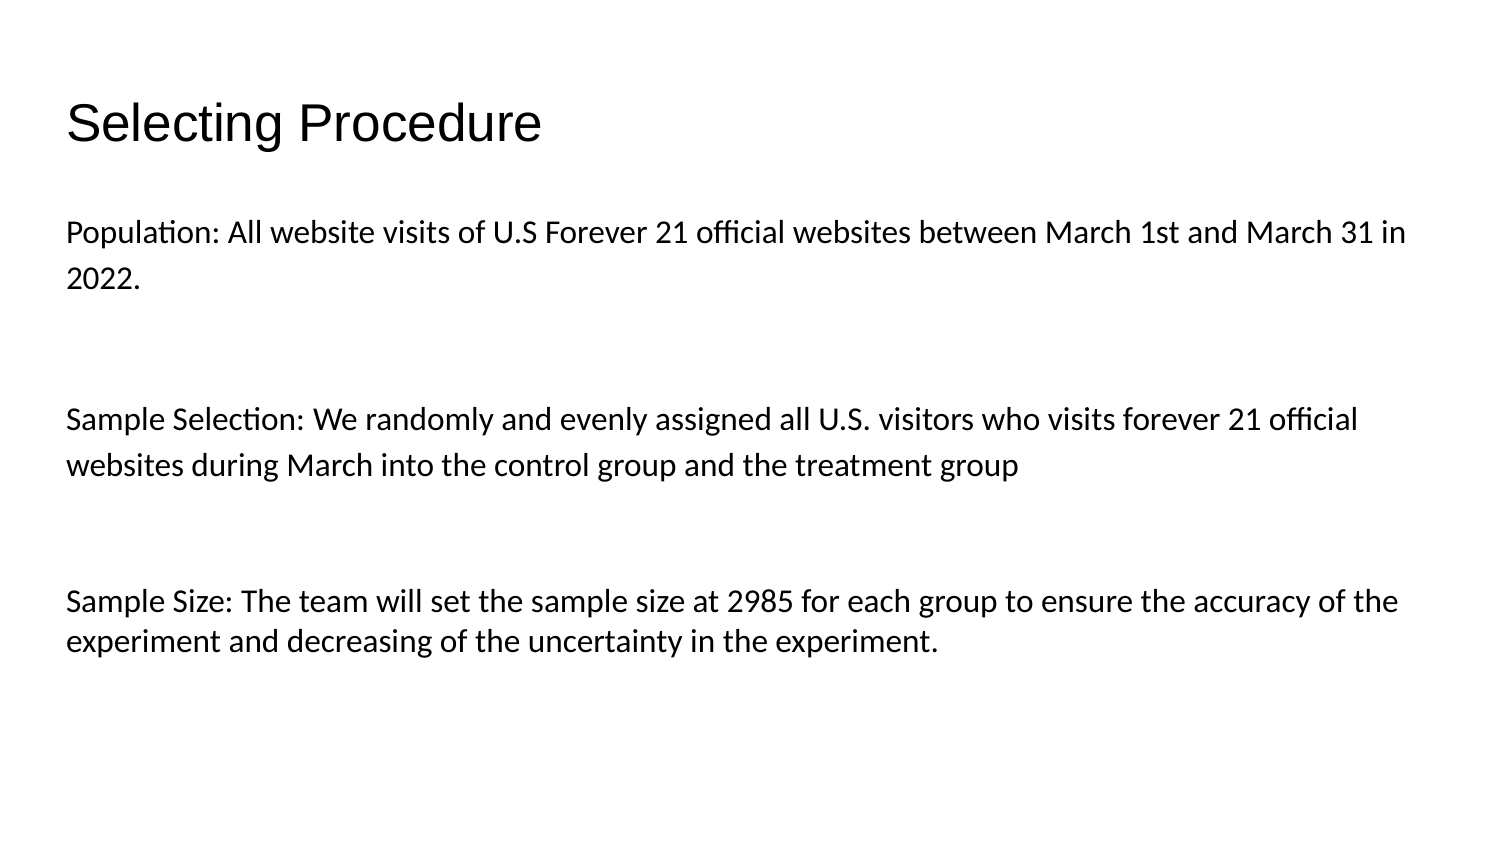

# Selecting Procedure
Population: All website visits of U.S Forever 21 official websites between March 1st and March 31 in 2022.

Sample Selection: We randomly and evenly assigned all U.S. visitors who visits forever 21 official websites during March into the control group and the treatment group

Sample Size: The team will set the sample size at 2985 for each group to ensure the accuracy of the experiment and decreasing of the uncertainty in the experiment.